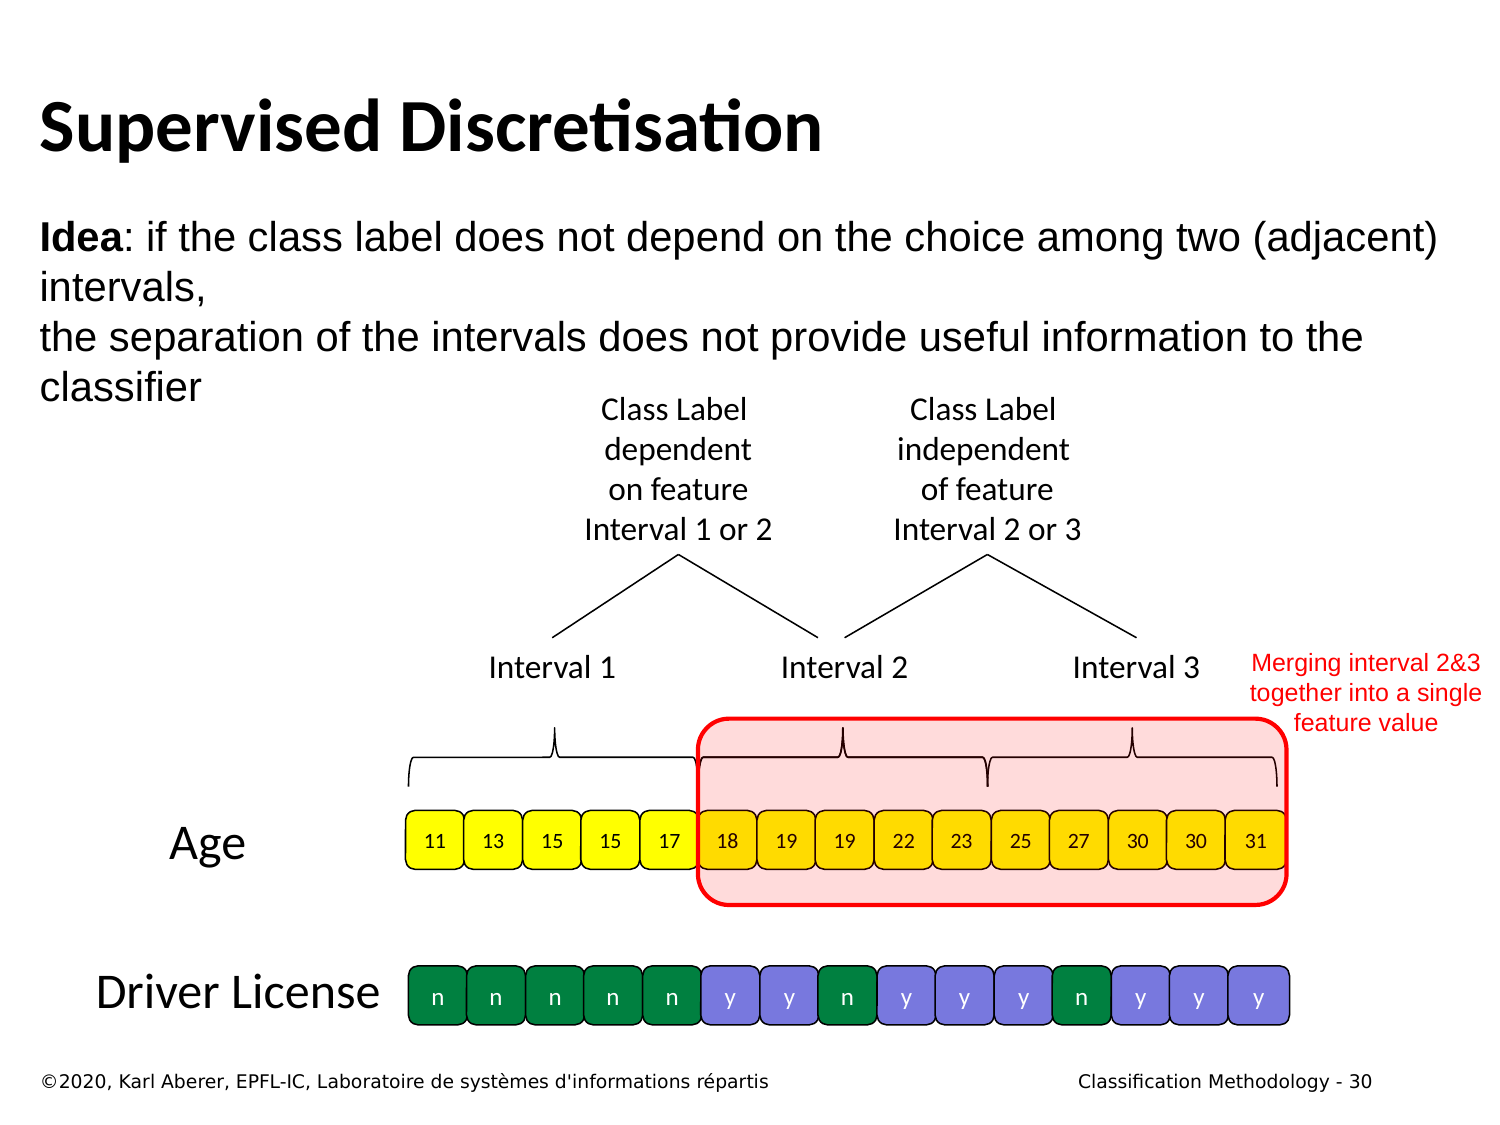

# Supervised Discretisation
Idea: if the class label does not depend on the choice among two (adjacent) intervals,
the separation of the intervals does not provide useful information to the classifier
Class Label
dependent
on feature
Interval 1 or 2
Class Label
independent
of feature
Interval 2 or 3

Interval 1
Interval 2
Interval 3
Merging interval 2&3 together into a single feature value

Age
11
13
15
15
17
18
19
19
22
23
25
27
30
30
31
Driver License
n
n
n
n
n
y
y
n
y
y
y
n
y
y
y
©2020, Karl Aberer, EPFL-IC, Laboratoire de systèmes d'informations répartis